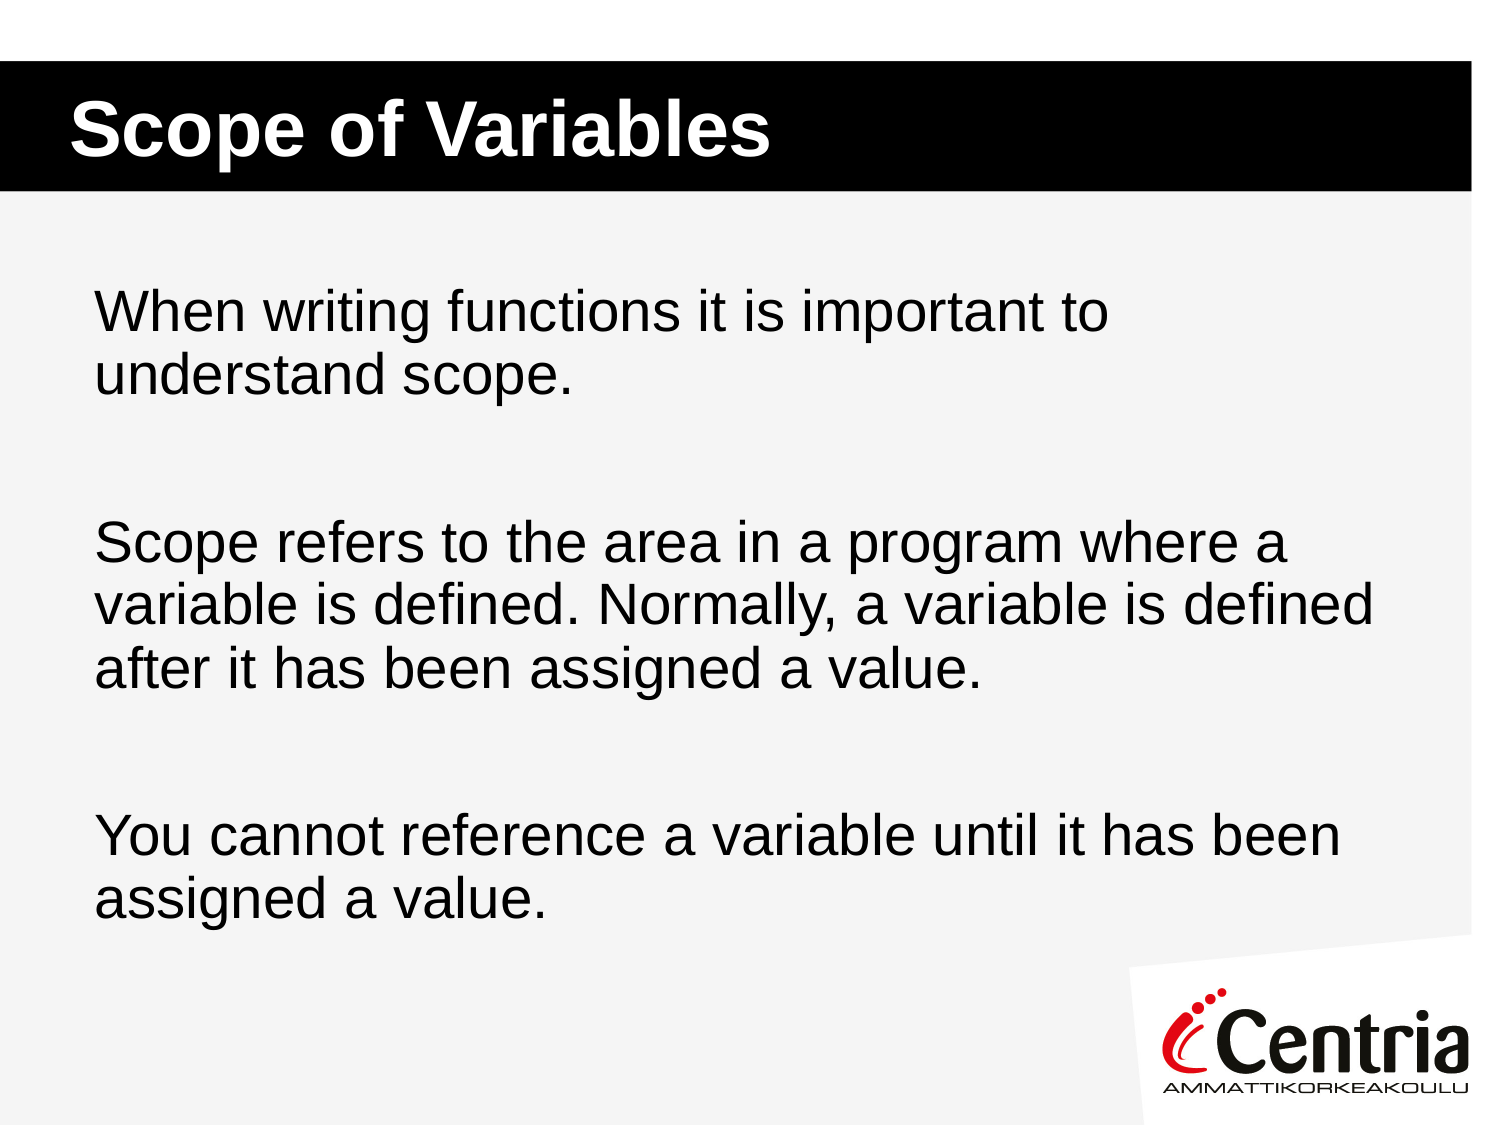

# Scope of Variables
When writing functions it is important to understand scope.

Scope refers to the area in a program where a variable is defined. Normally, a variable is defined after it has been assigned a value.

You cannot reference a variable until it has been assigned a value.